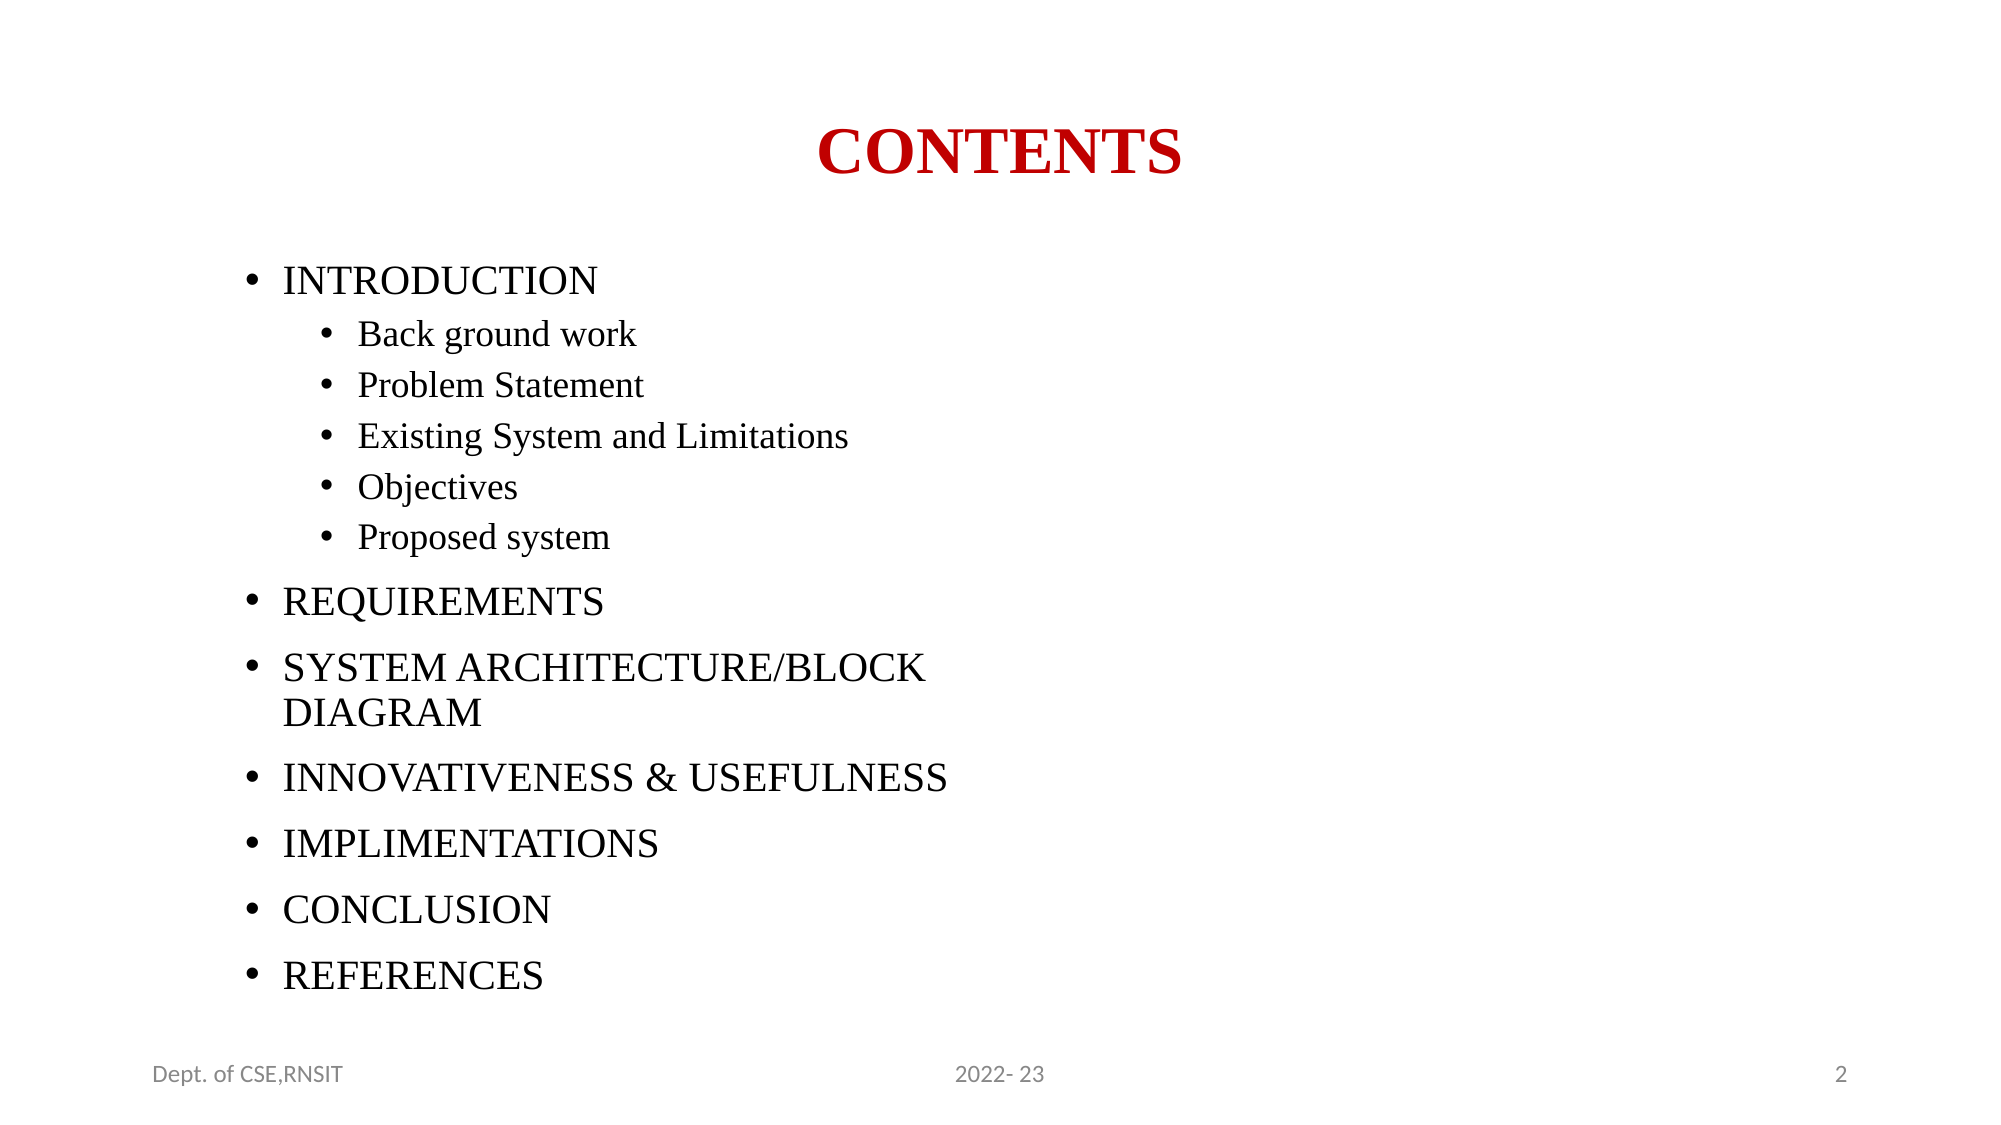

# CONTENTS
INTRODUCTION
Back ground work
Problem Statement
Existing System and Limitations
Objectives
Proposed system
REQUIREMENTS
SYSTEM ARCHITECTURE/BLOCK DIAGRAM
INNOVATIVENESS & USEFULNESS
IMPLIMENTATIONS
CONCLUSION
REFERENCES

Dept. of CSE,RNSIT
2022- 23
2